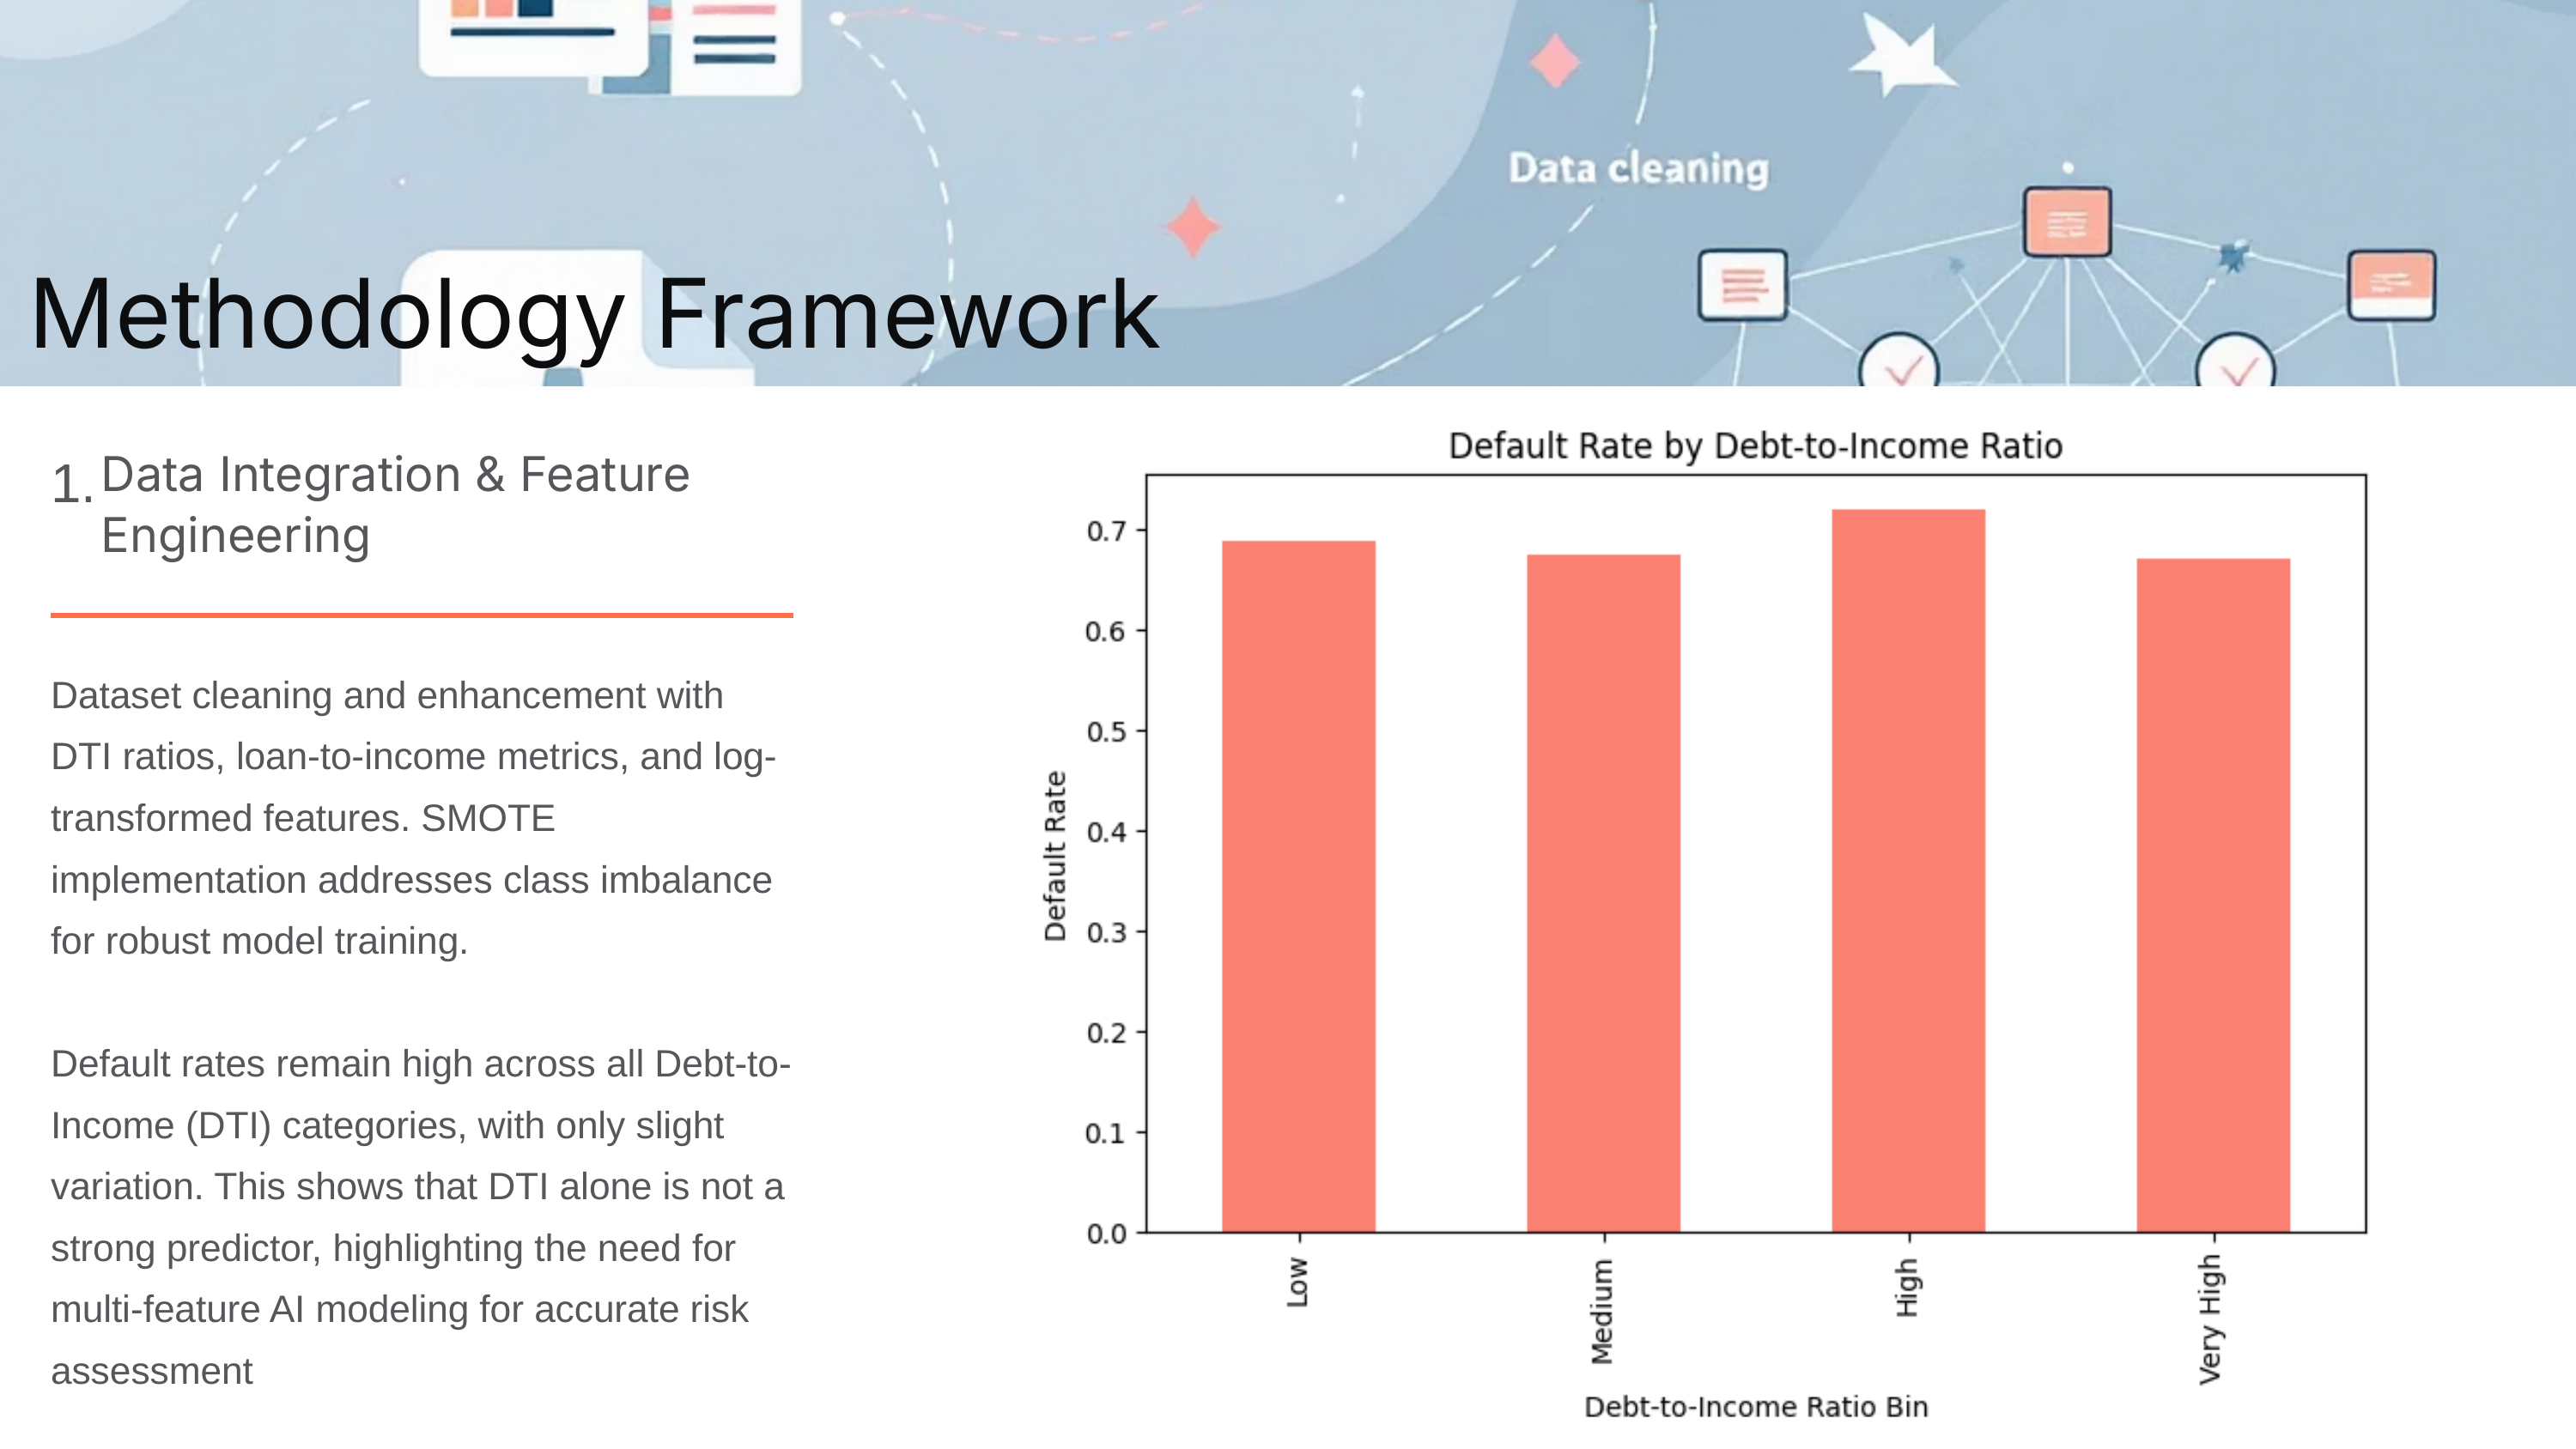

Methodology Framework

1.
Data Integration & Feature Engineering

Dataset cleaning and enhancement with DTI ratios, loan-to-income metrics, and log-transformed features. SMOTE implementation addresses class imbalance for robust model training.

Default rates remain high across all Debt-to-Income (DTI) categories, with only slight variation. This shows that DTI alone is not a strong predictor, highlighting the need for multi-feature AI modeling for accurate risk assessment